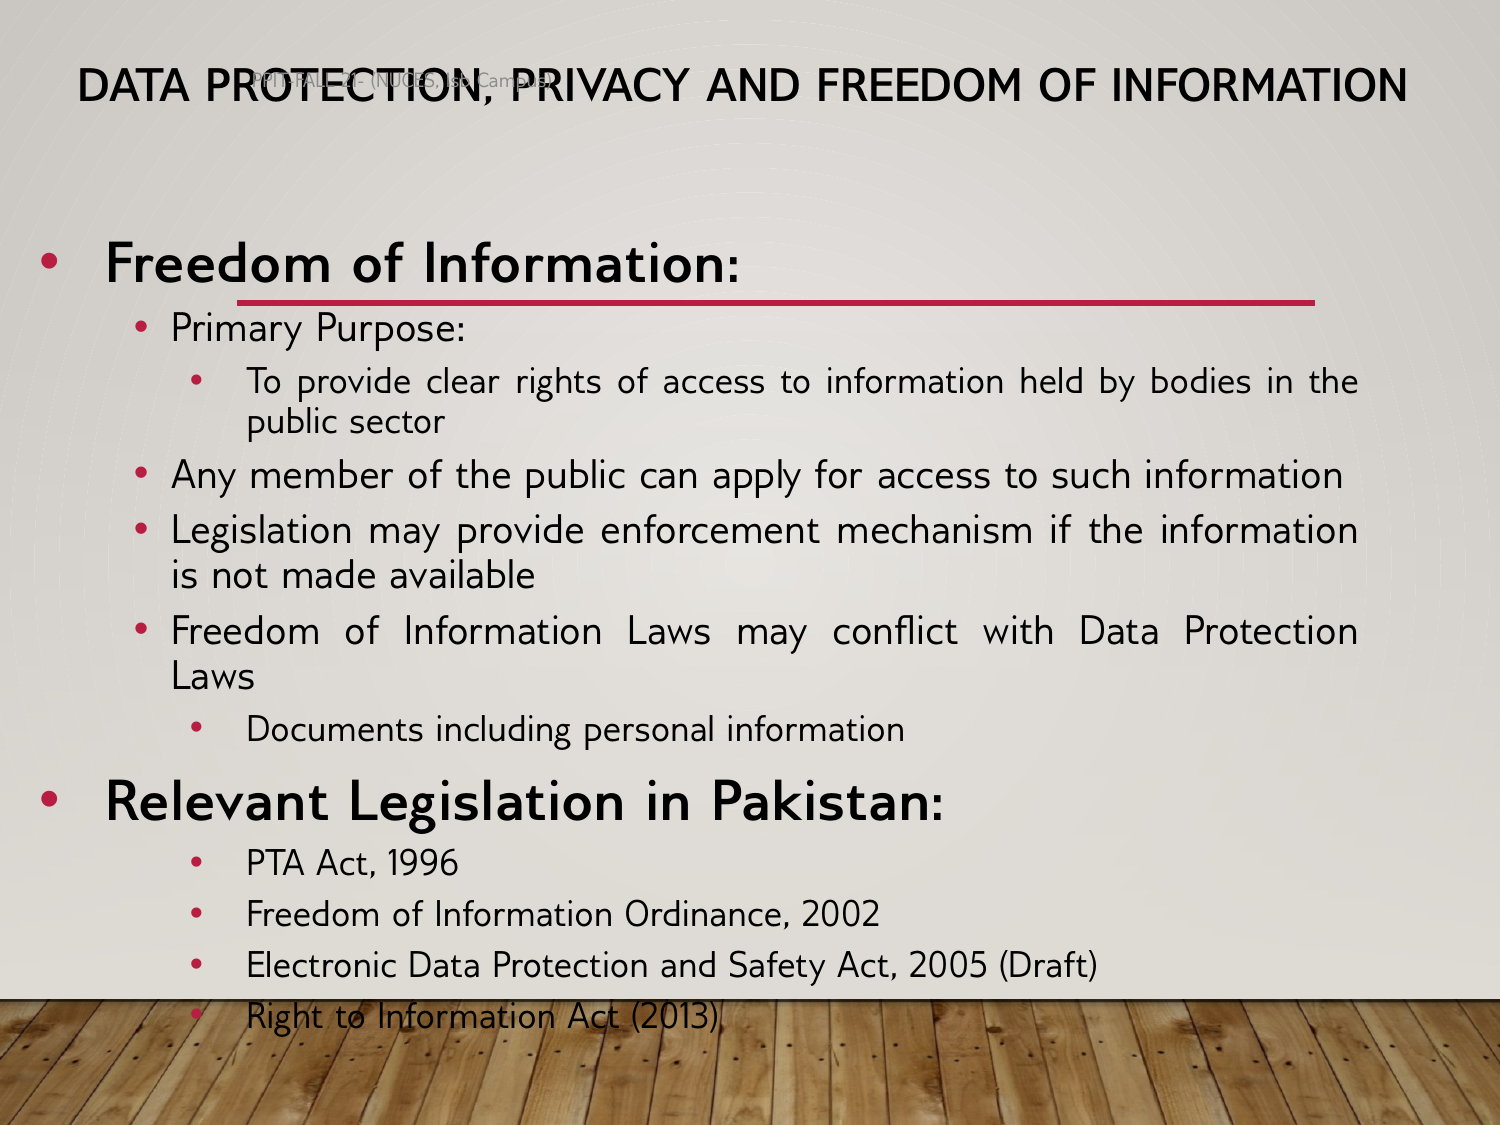

# Data Protection, Privacy and Freedom of Information
PPIT-FALL 21- (NUCES, Isb Campus)
Freedom of Information:
Primary Purpose:
To provide clear rights of access to information held by bodies in the public sector
Any member of the public can apply for access to such information
Legislation may provide enforcement mechanism if the information is not made available
Freedom of Information Laws may conflict with Data Protection Laws
Documents including personal information
Relevant Legislation in Pakistan:
PTA Act, 1996
Freedom of Information Ordinance, 2002
Electronic Data Protection and Safety Act, 2005 (Draft)
Right to Information Act (2013)